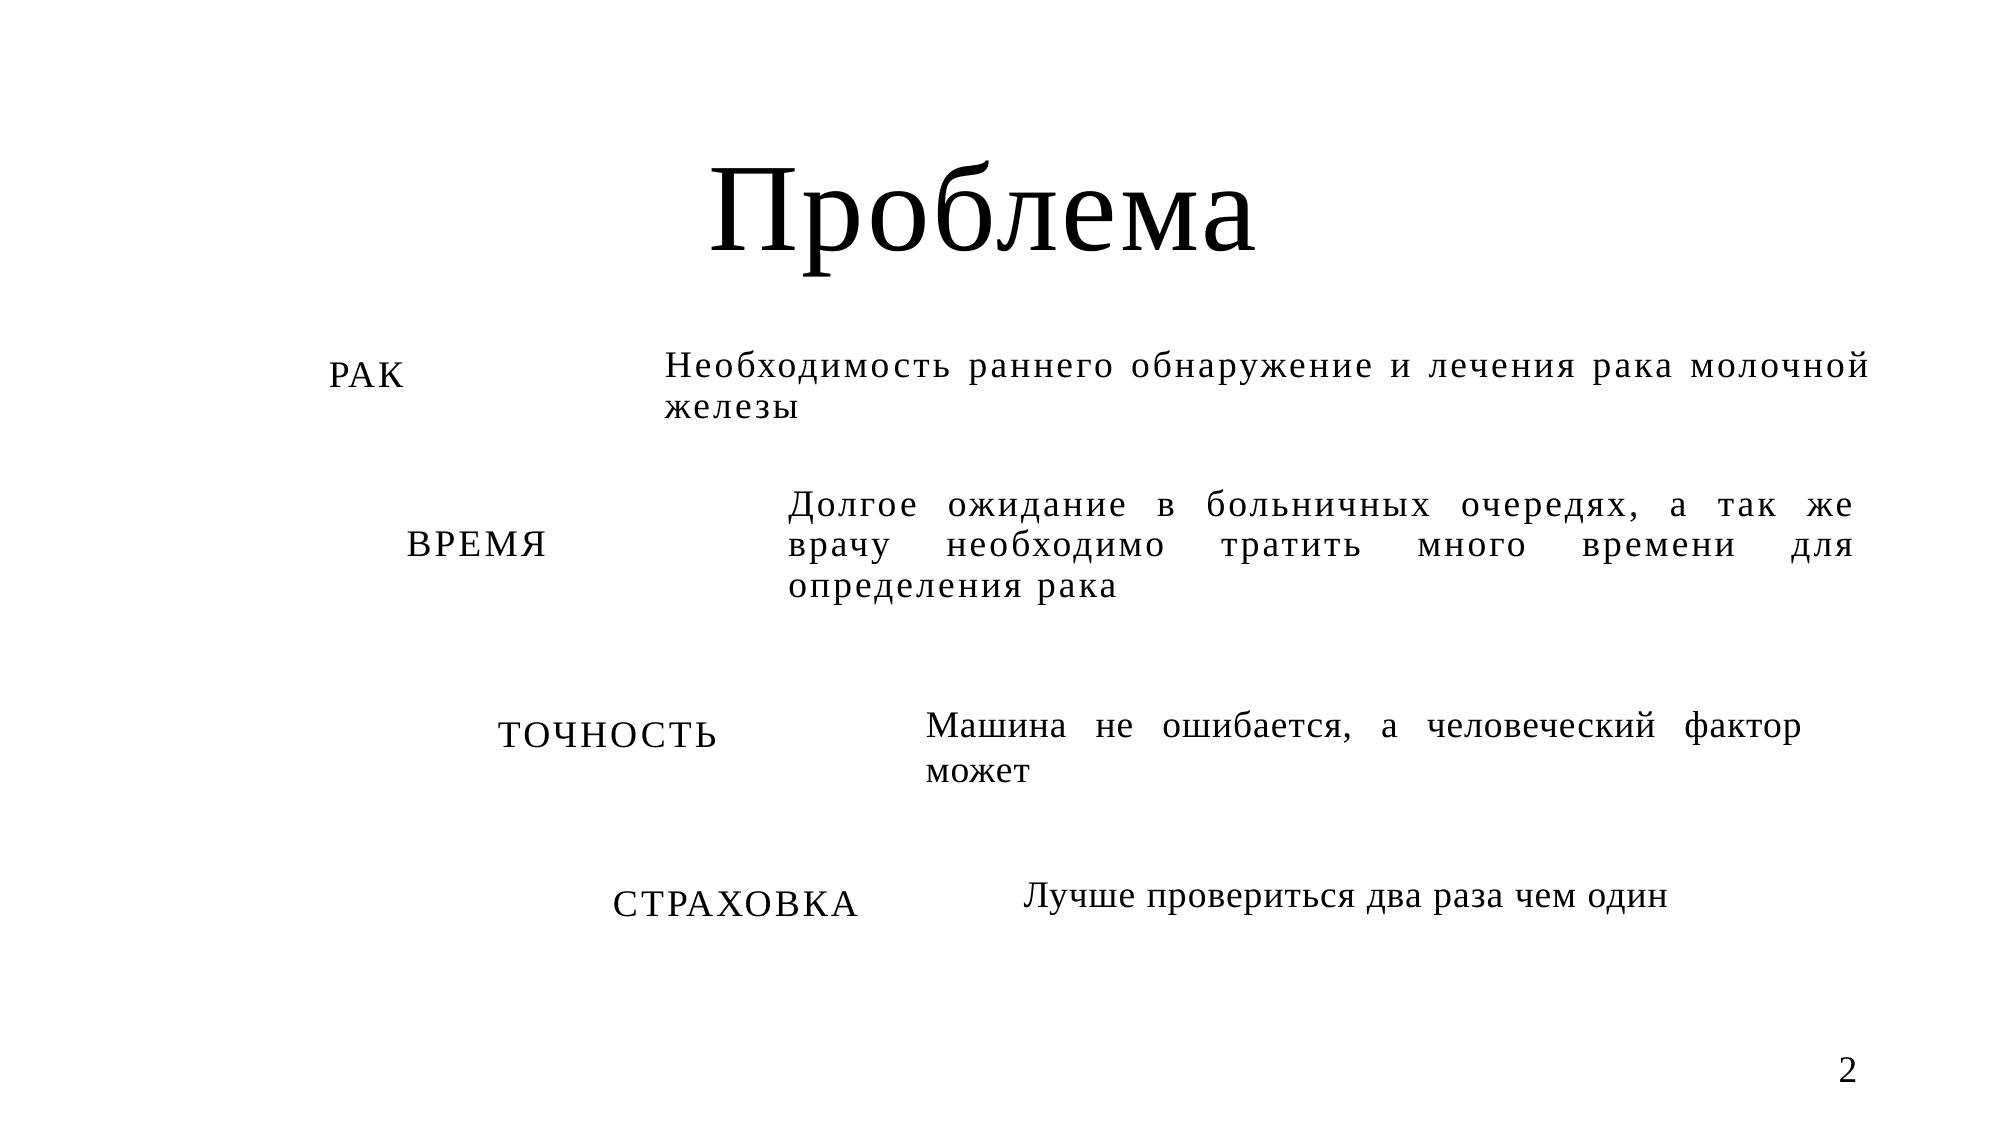

Проблема
Рак
Необходимость раннего обнаружение и лечения рака молочной железы

Время
Долгое ожидание в больничных очередях, а так же врачу необходимо тратить много времени для определения рака
точность
Машина не ошибается, а человеческий фактор может

страховка
Лучше провериться два раза чем один

2